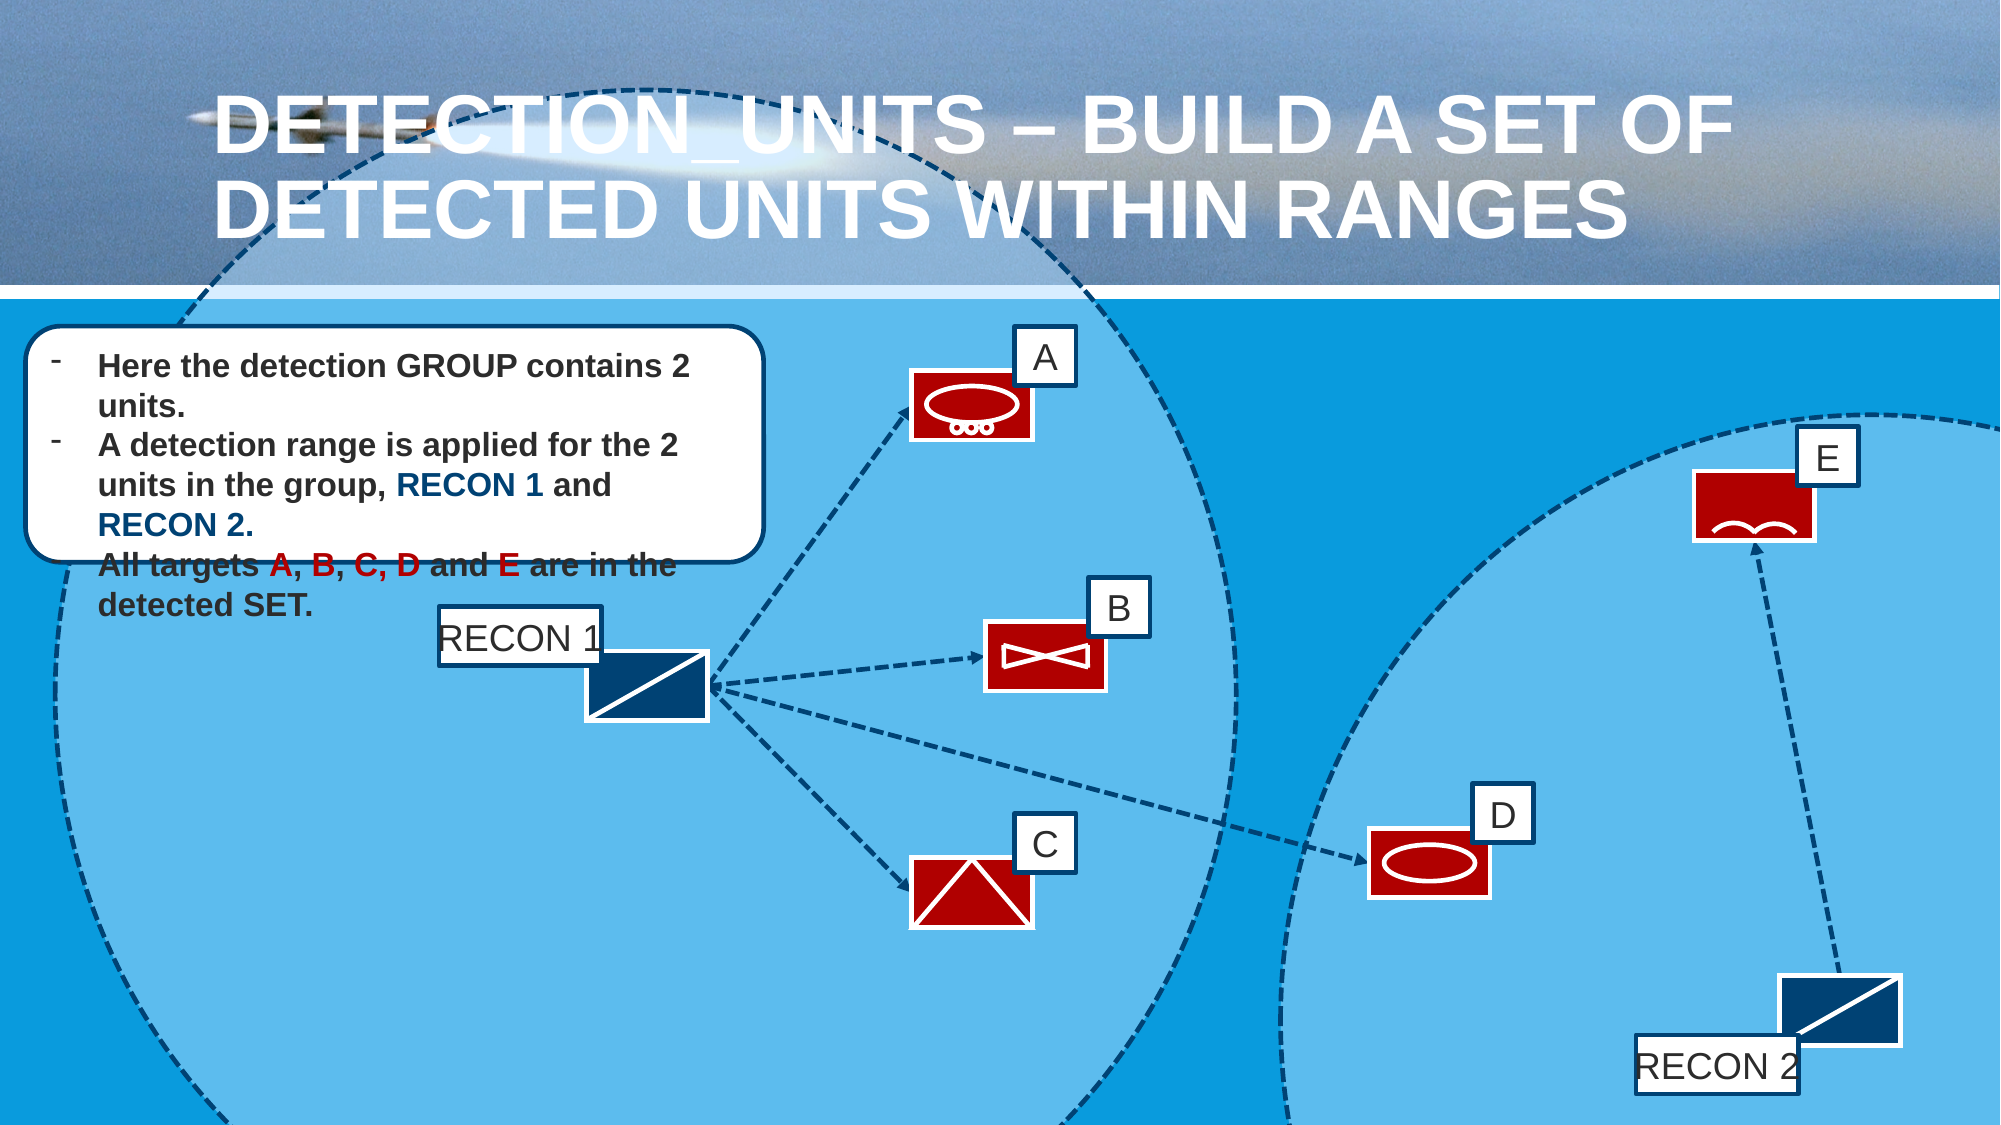

# DETECTION_UNITS – build a set of detected units within ranges

Here the detection GROUP contains 2 units.
A detection range is applied for the 2 units in the group, RECON 1 and RECON 2.
All targets A, B, C, D and E are in the detected SET.
A

E

B
RECON 1

D
C

RECON 2